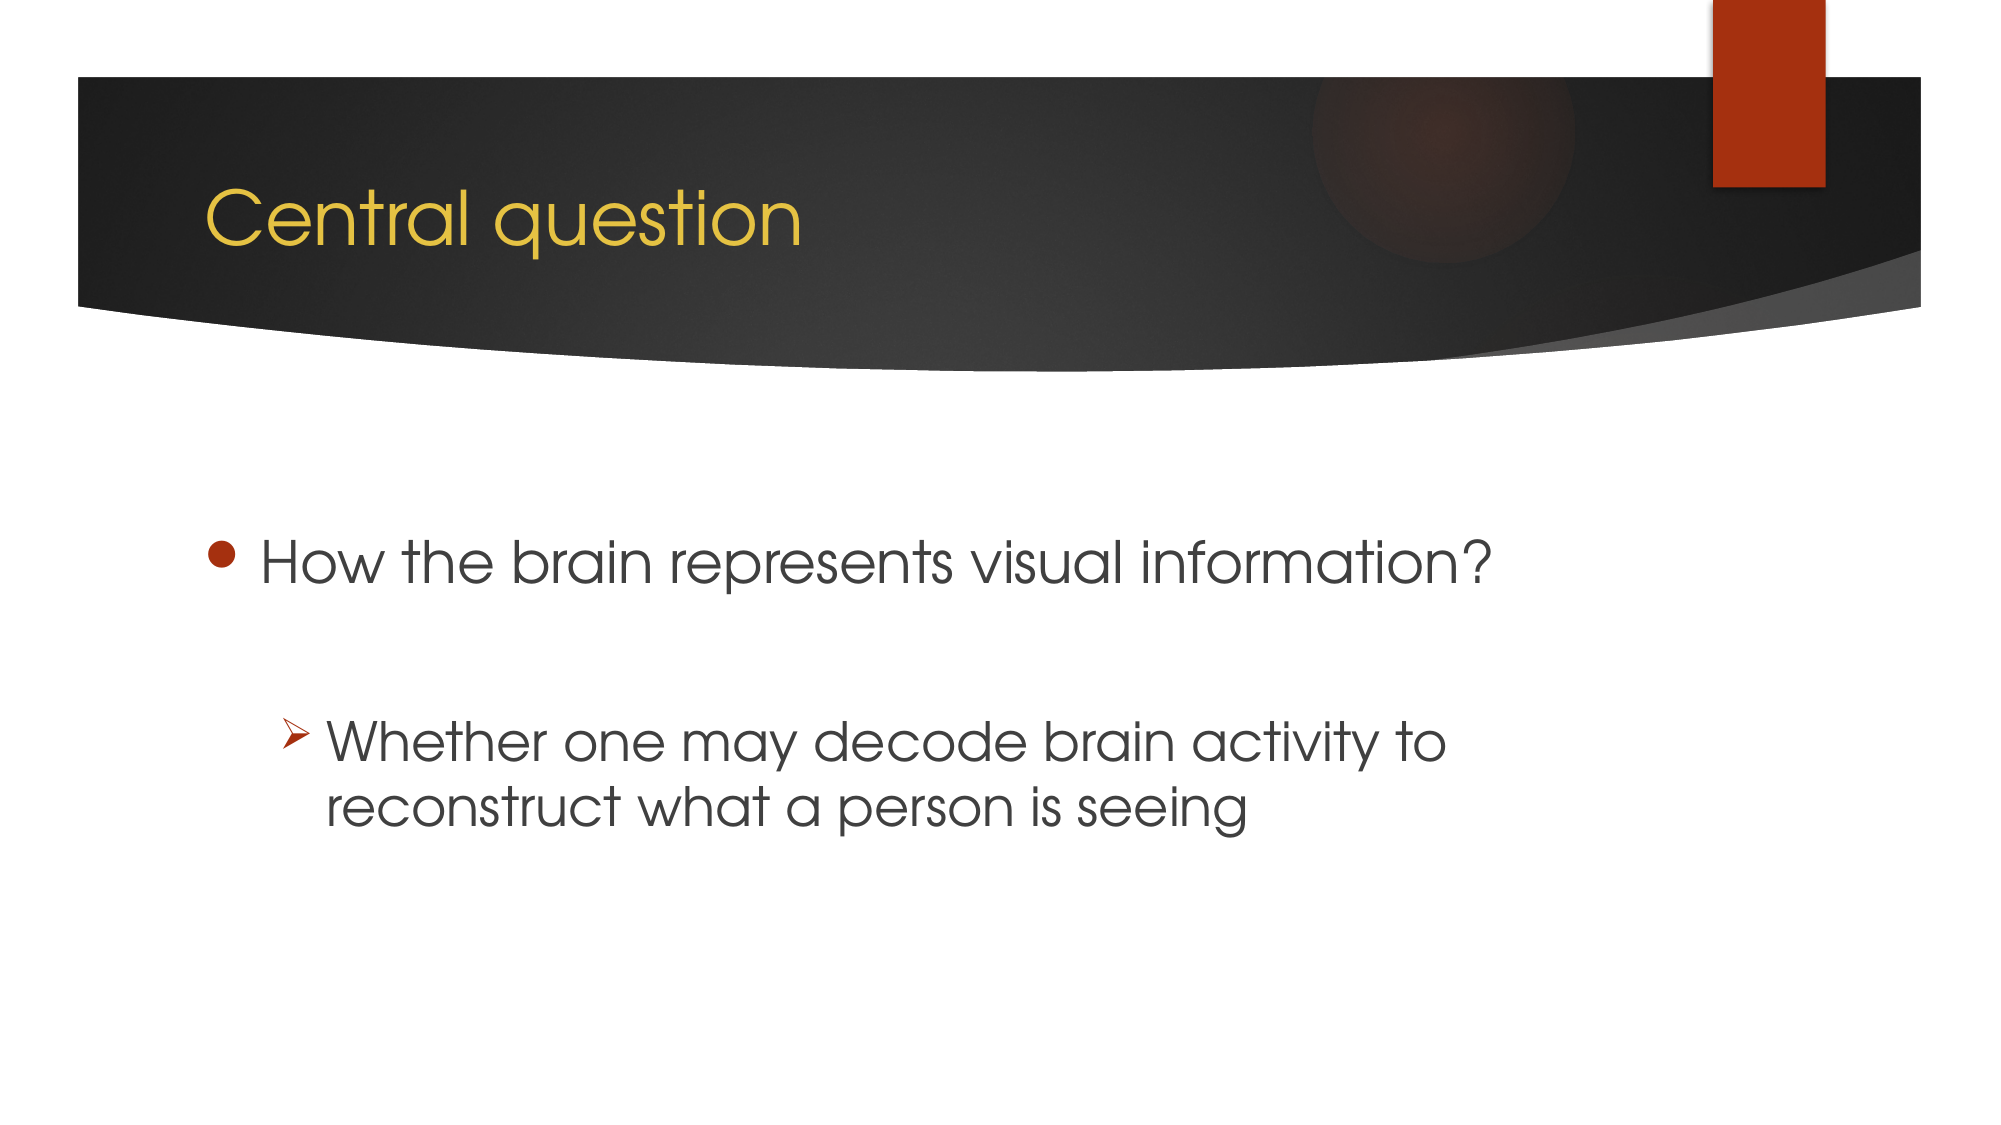

# Central question

How the brain represents visual information?

Whether one may decode brain activity to reconstruct what a person is seeing